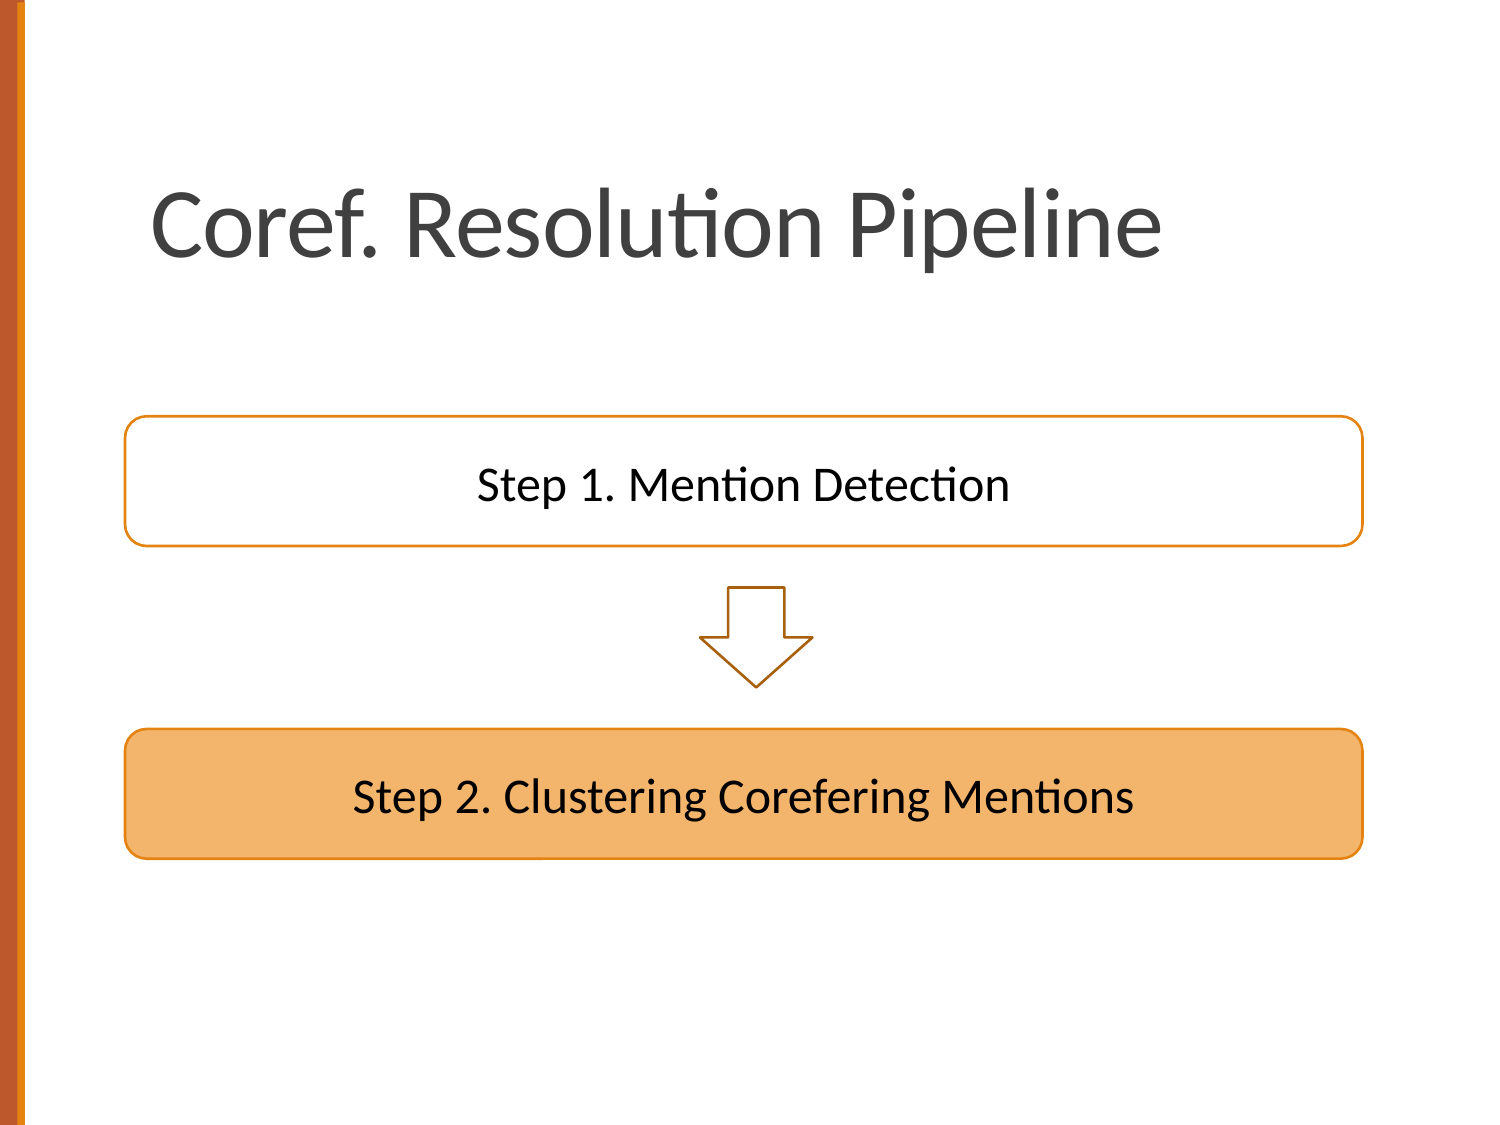

# Coref. Resolution Pipeline
Step 1. Mention Detection

Step 2. Clustering Corefering Mentions
13